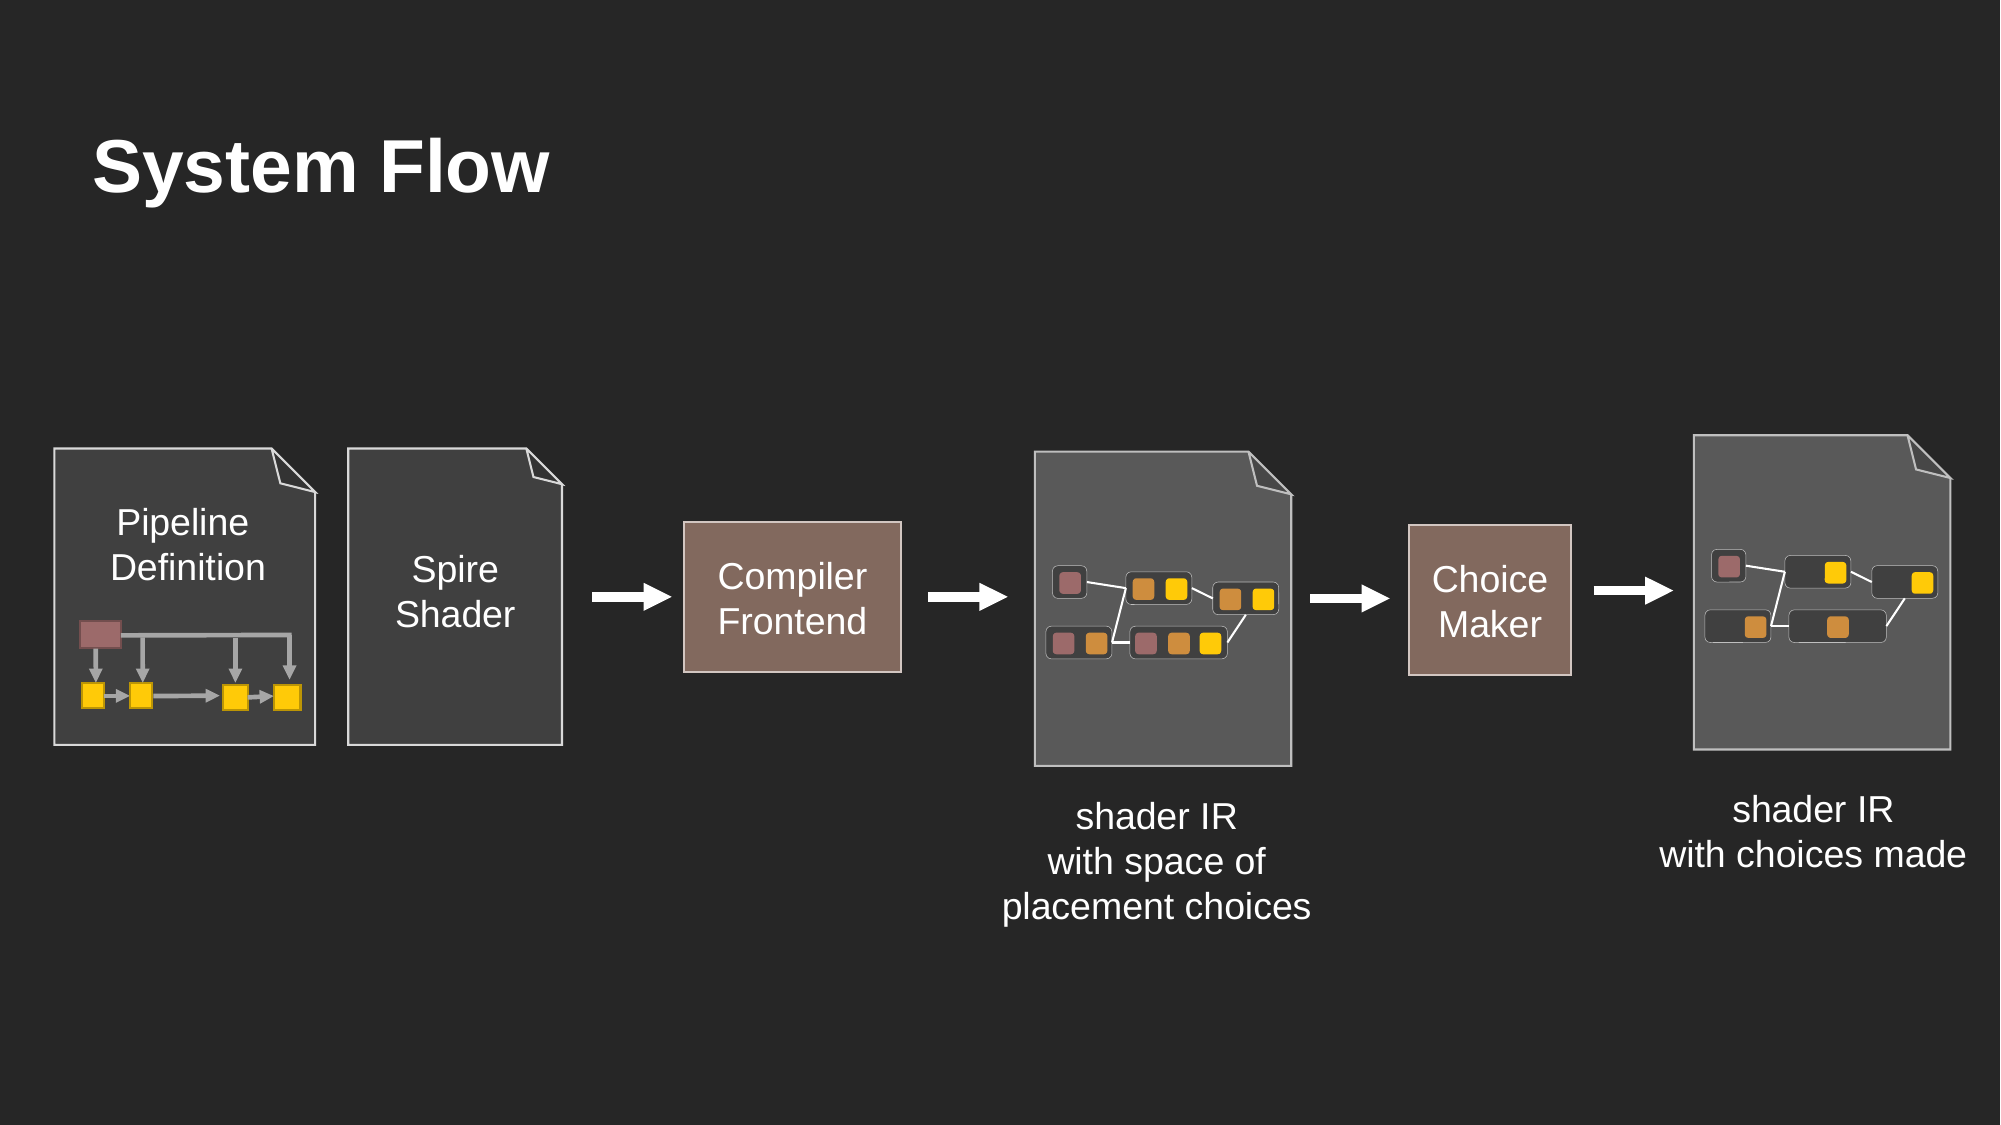

# System Flow

Spire
Shader

Pipeline
Definition
Compiler Frontend
Choice Maker

shader IR
with choices made
shader IR
with space of
placement choices